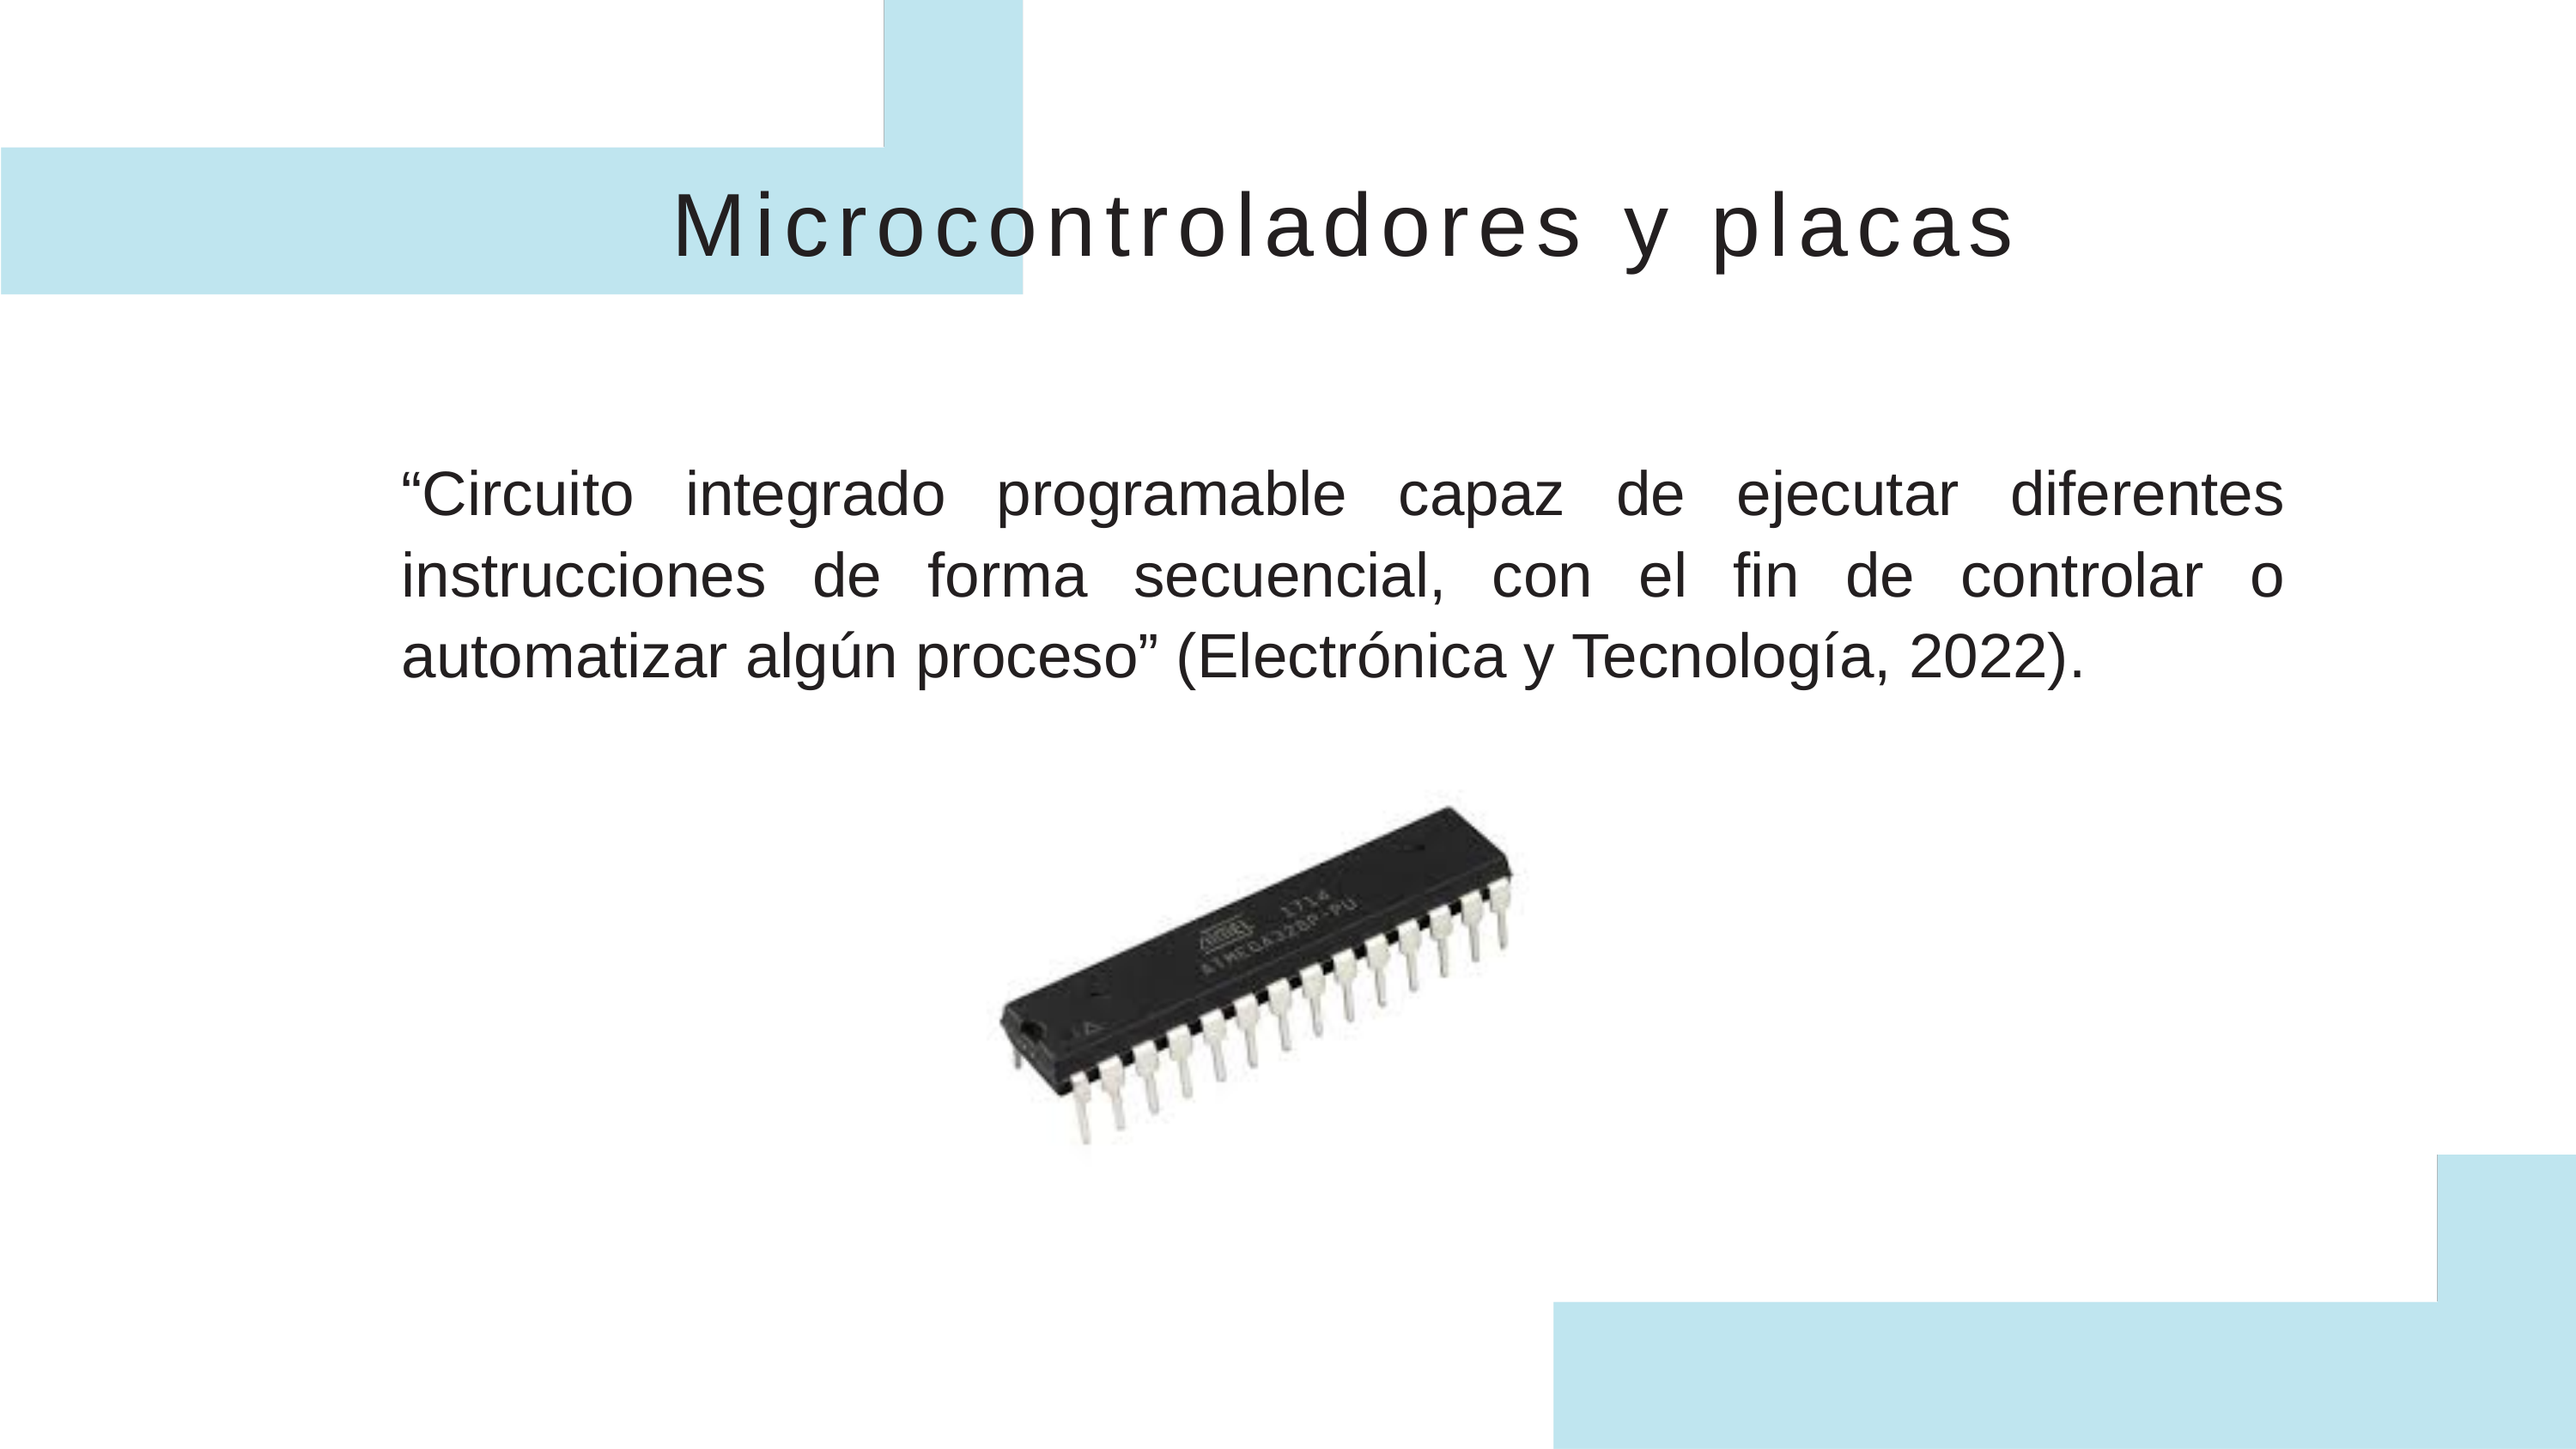

Microcontroladores y placas
“Circuito integrado programable capaz de ejecutar diferentes instrucciones de forma secuencial, con el fin de controlar o automatizar algún proceso” (Electrónica y Tecnología, 2022).